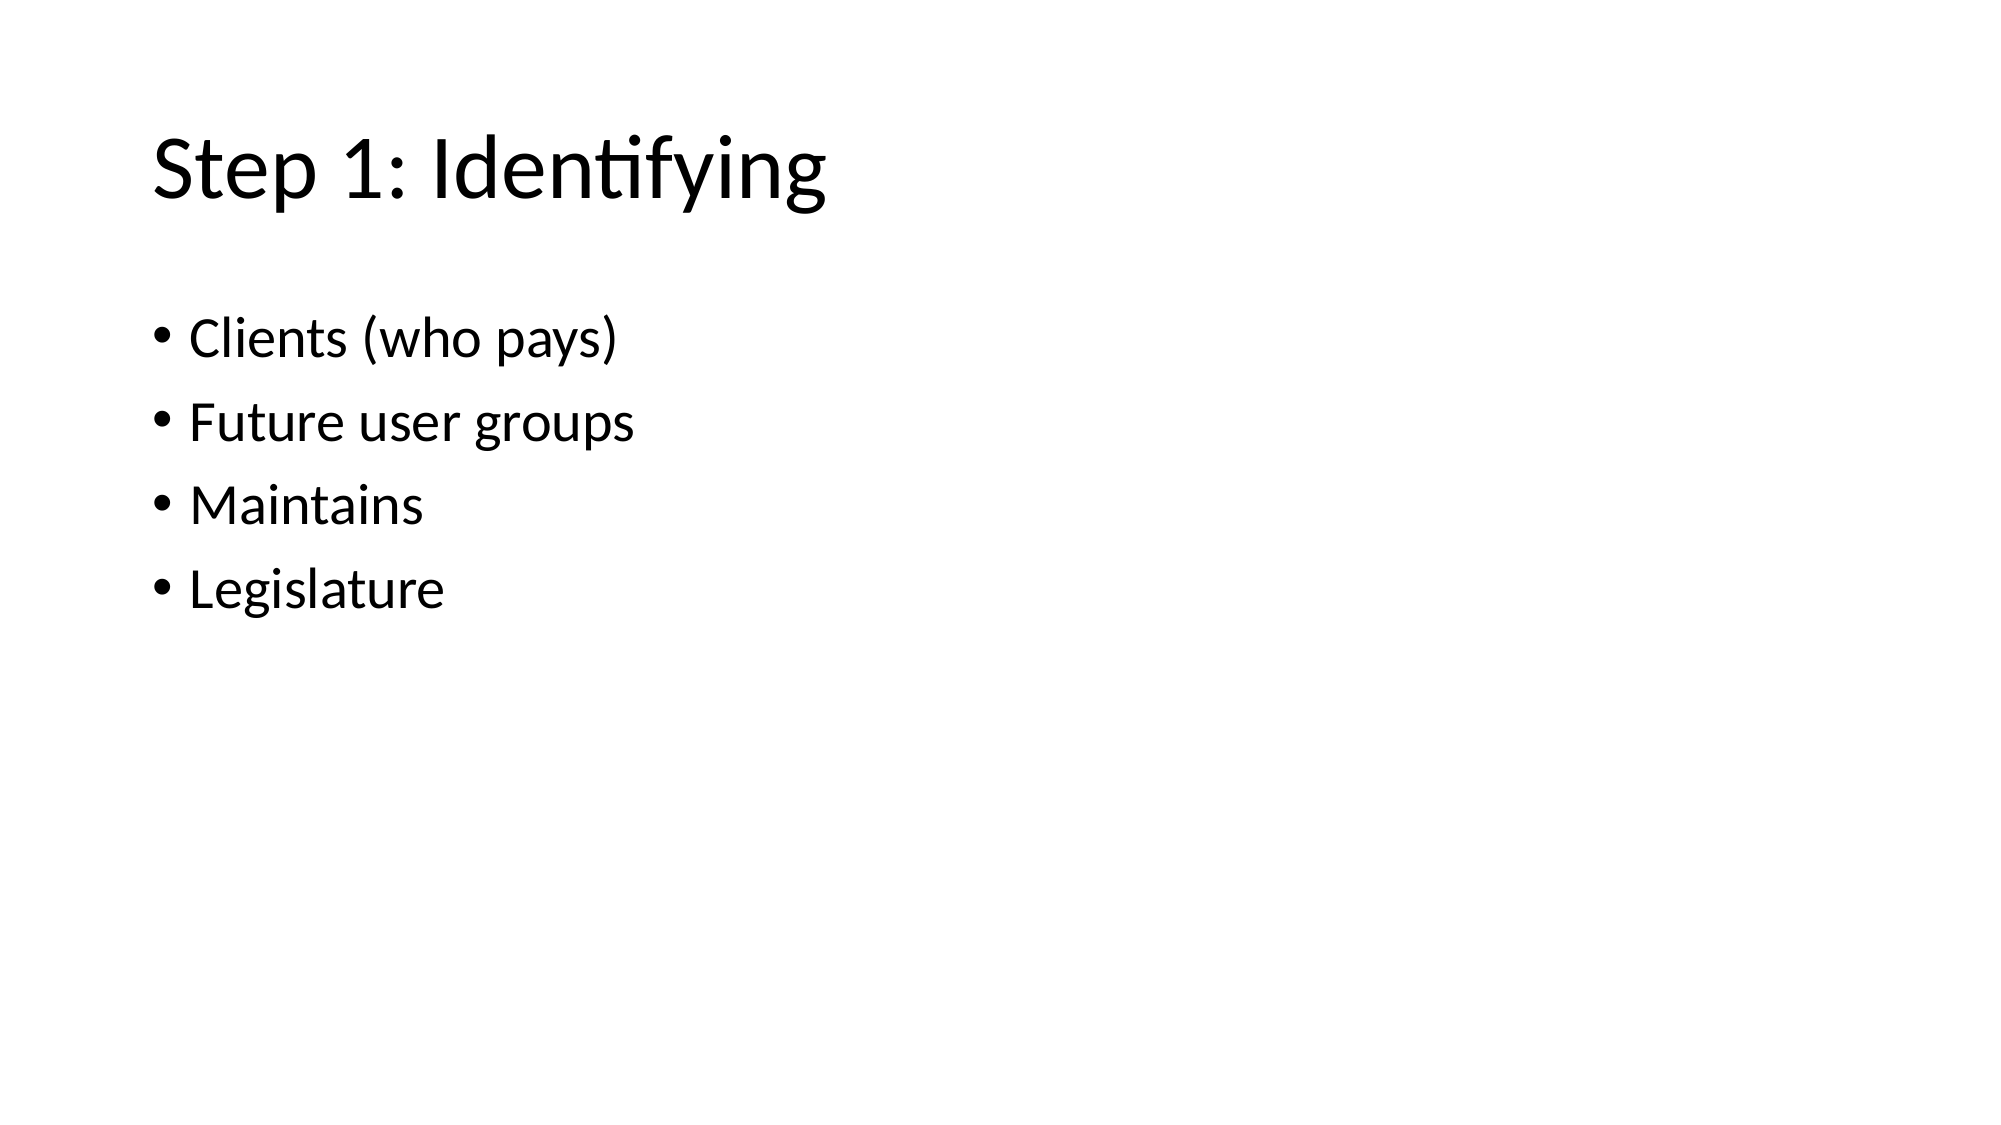

# Step 1: Identifying
Clients (who pays)
Future user groups
Maintains
Legislature